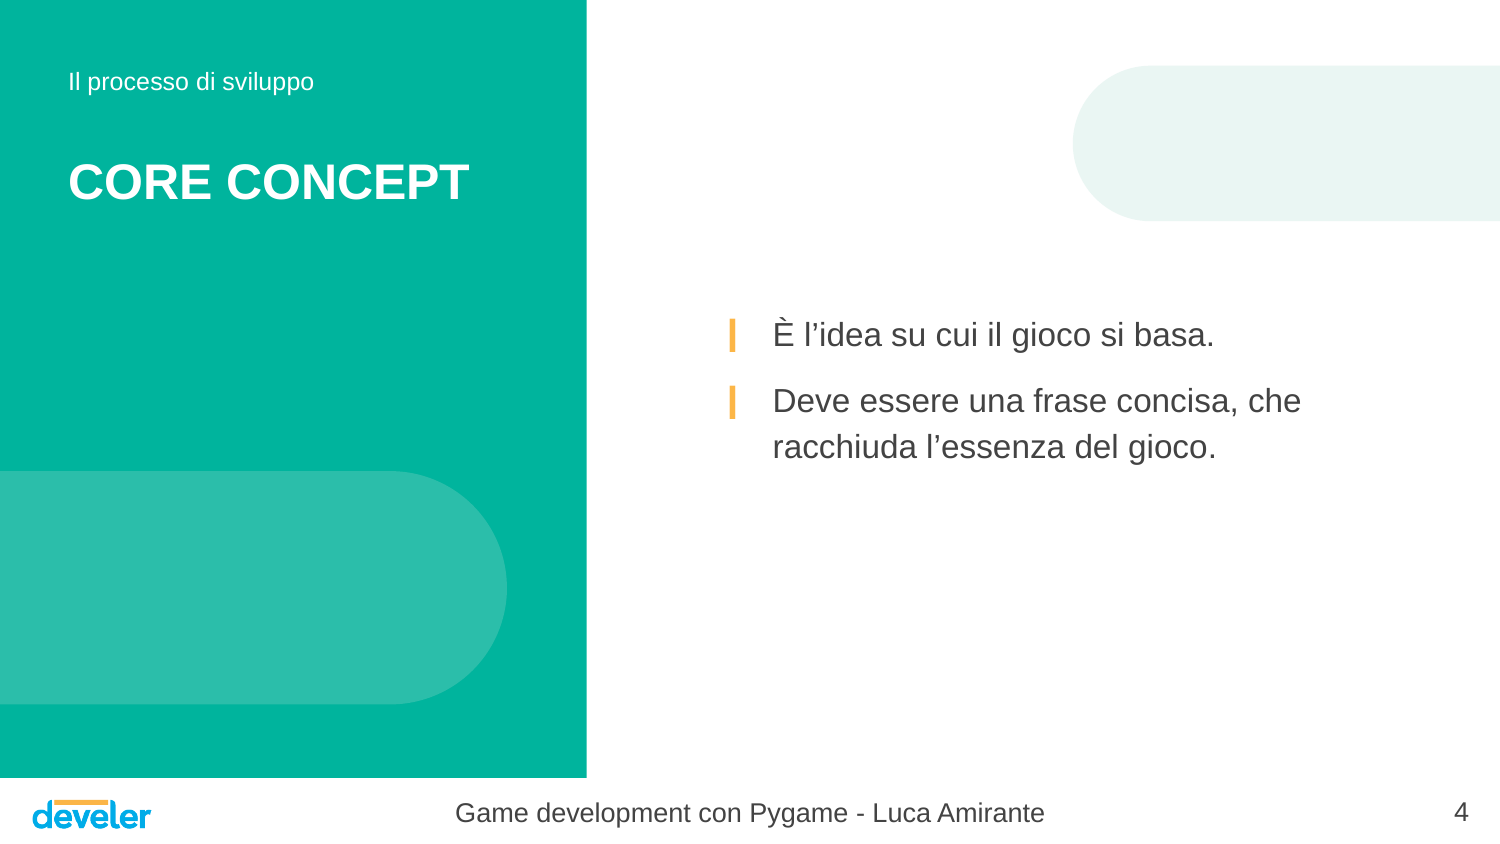

È l’idea su cui il gioco si basa.
Deve essere una frase concisa, che racchiuda l’essenza del gioco.
Il processo di sviluppo
# CORE CONCEPT